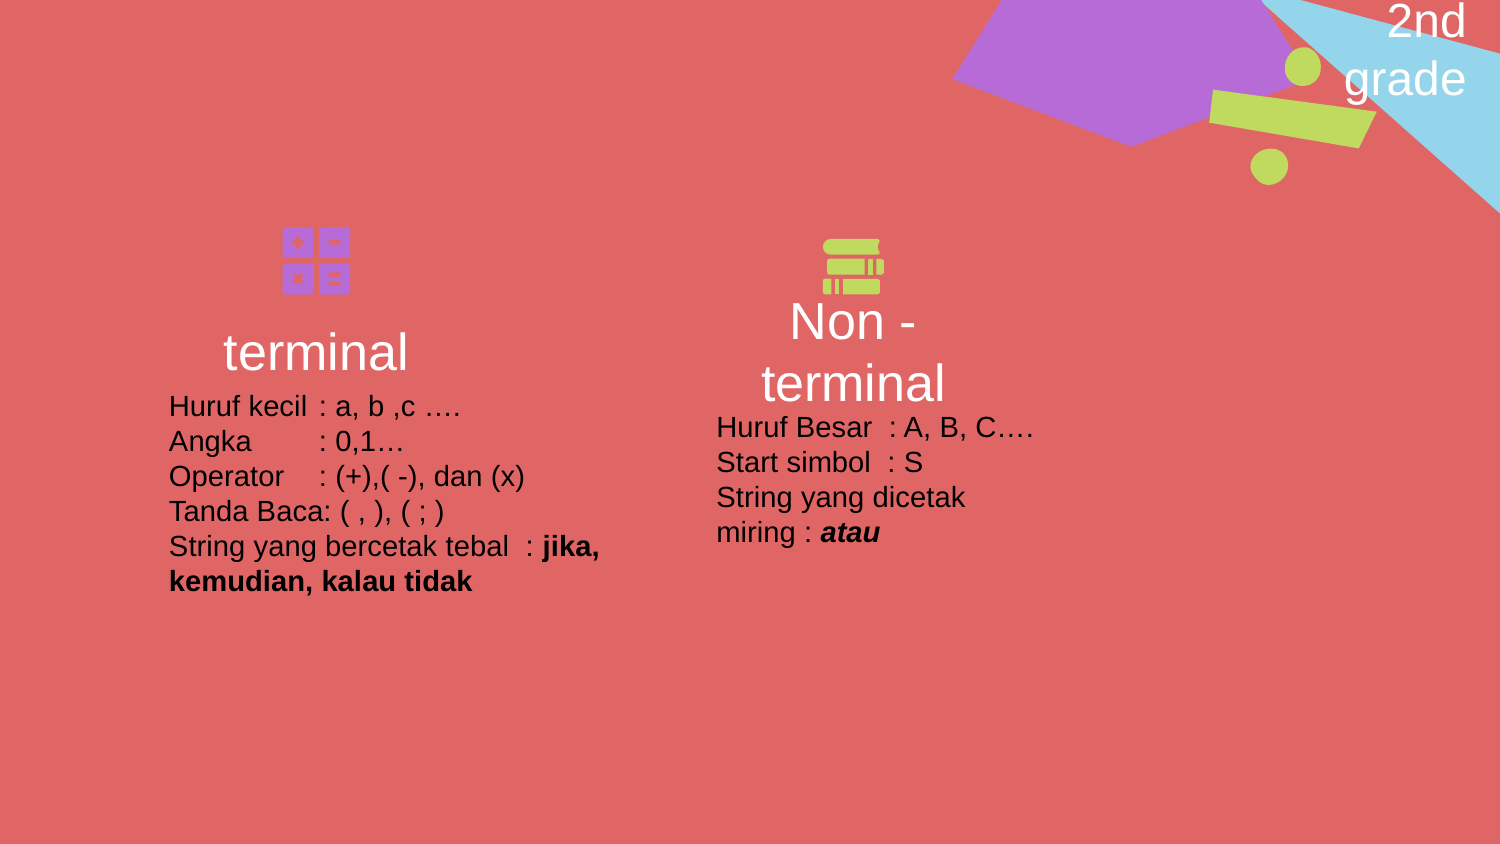

2nd grade

Non - terminal
terminal
Huruf kecil 	: a, b ,c ….
Angka 	: 0,1…
Operator 	: (+),( -), dan (x)
Tanda Baca: ( , ), ( ; )
String yang bercetak tebal  : jika, kemudian, kalau tidak
Huruf Besar  : A, B, C….
Start simbol  : S
String yang dicetak miring : atau